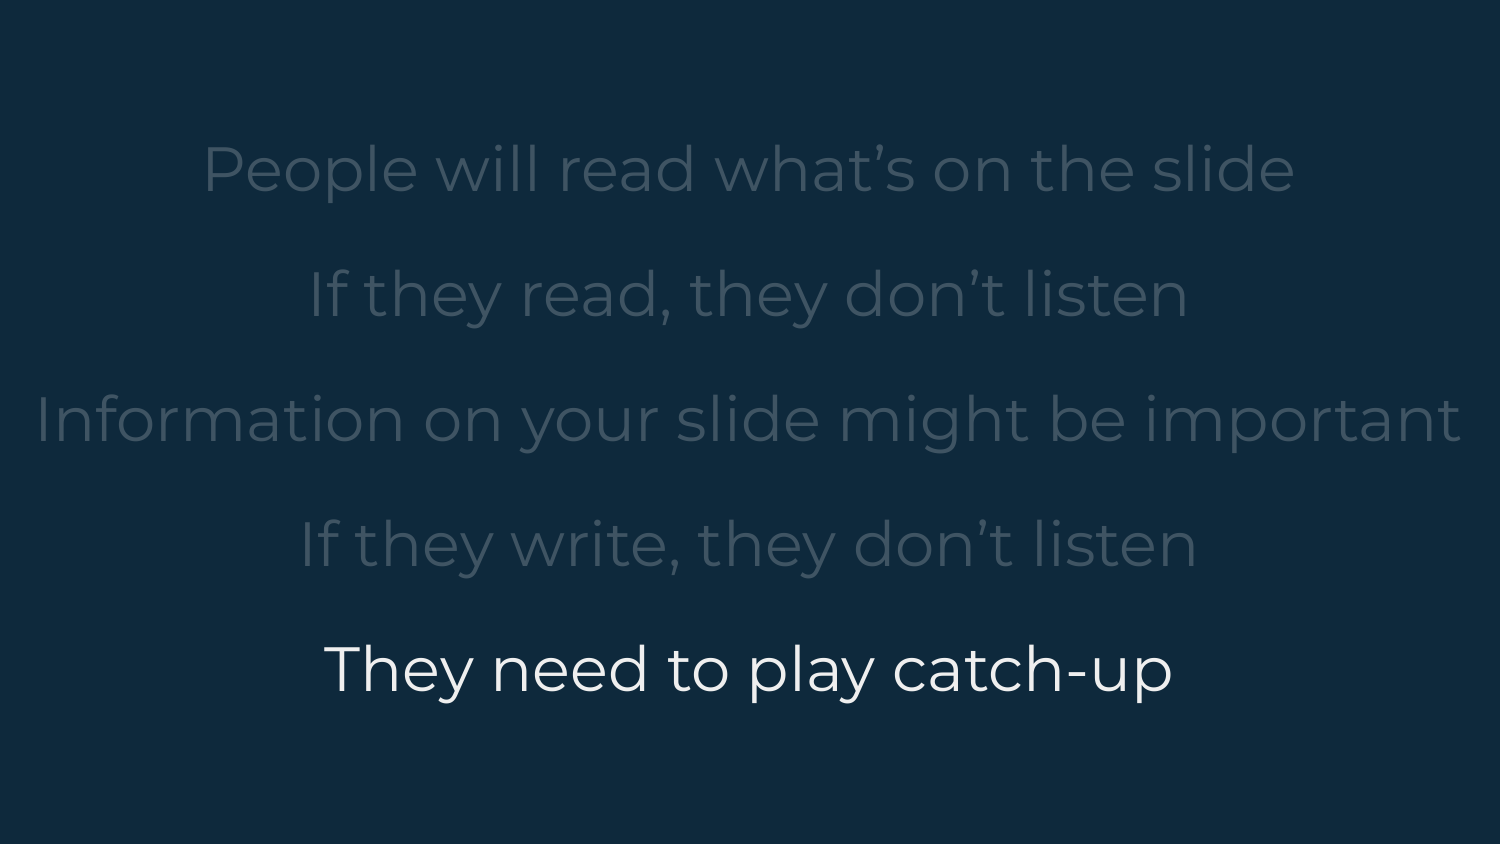

# People will read what’s on the slide
If they read, they don’t listen
Information on your slide might be important

If they write, they don’t listen

They need to play catch-up